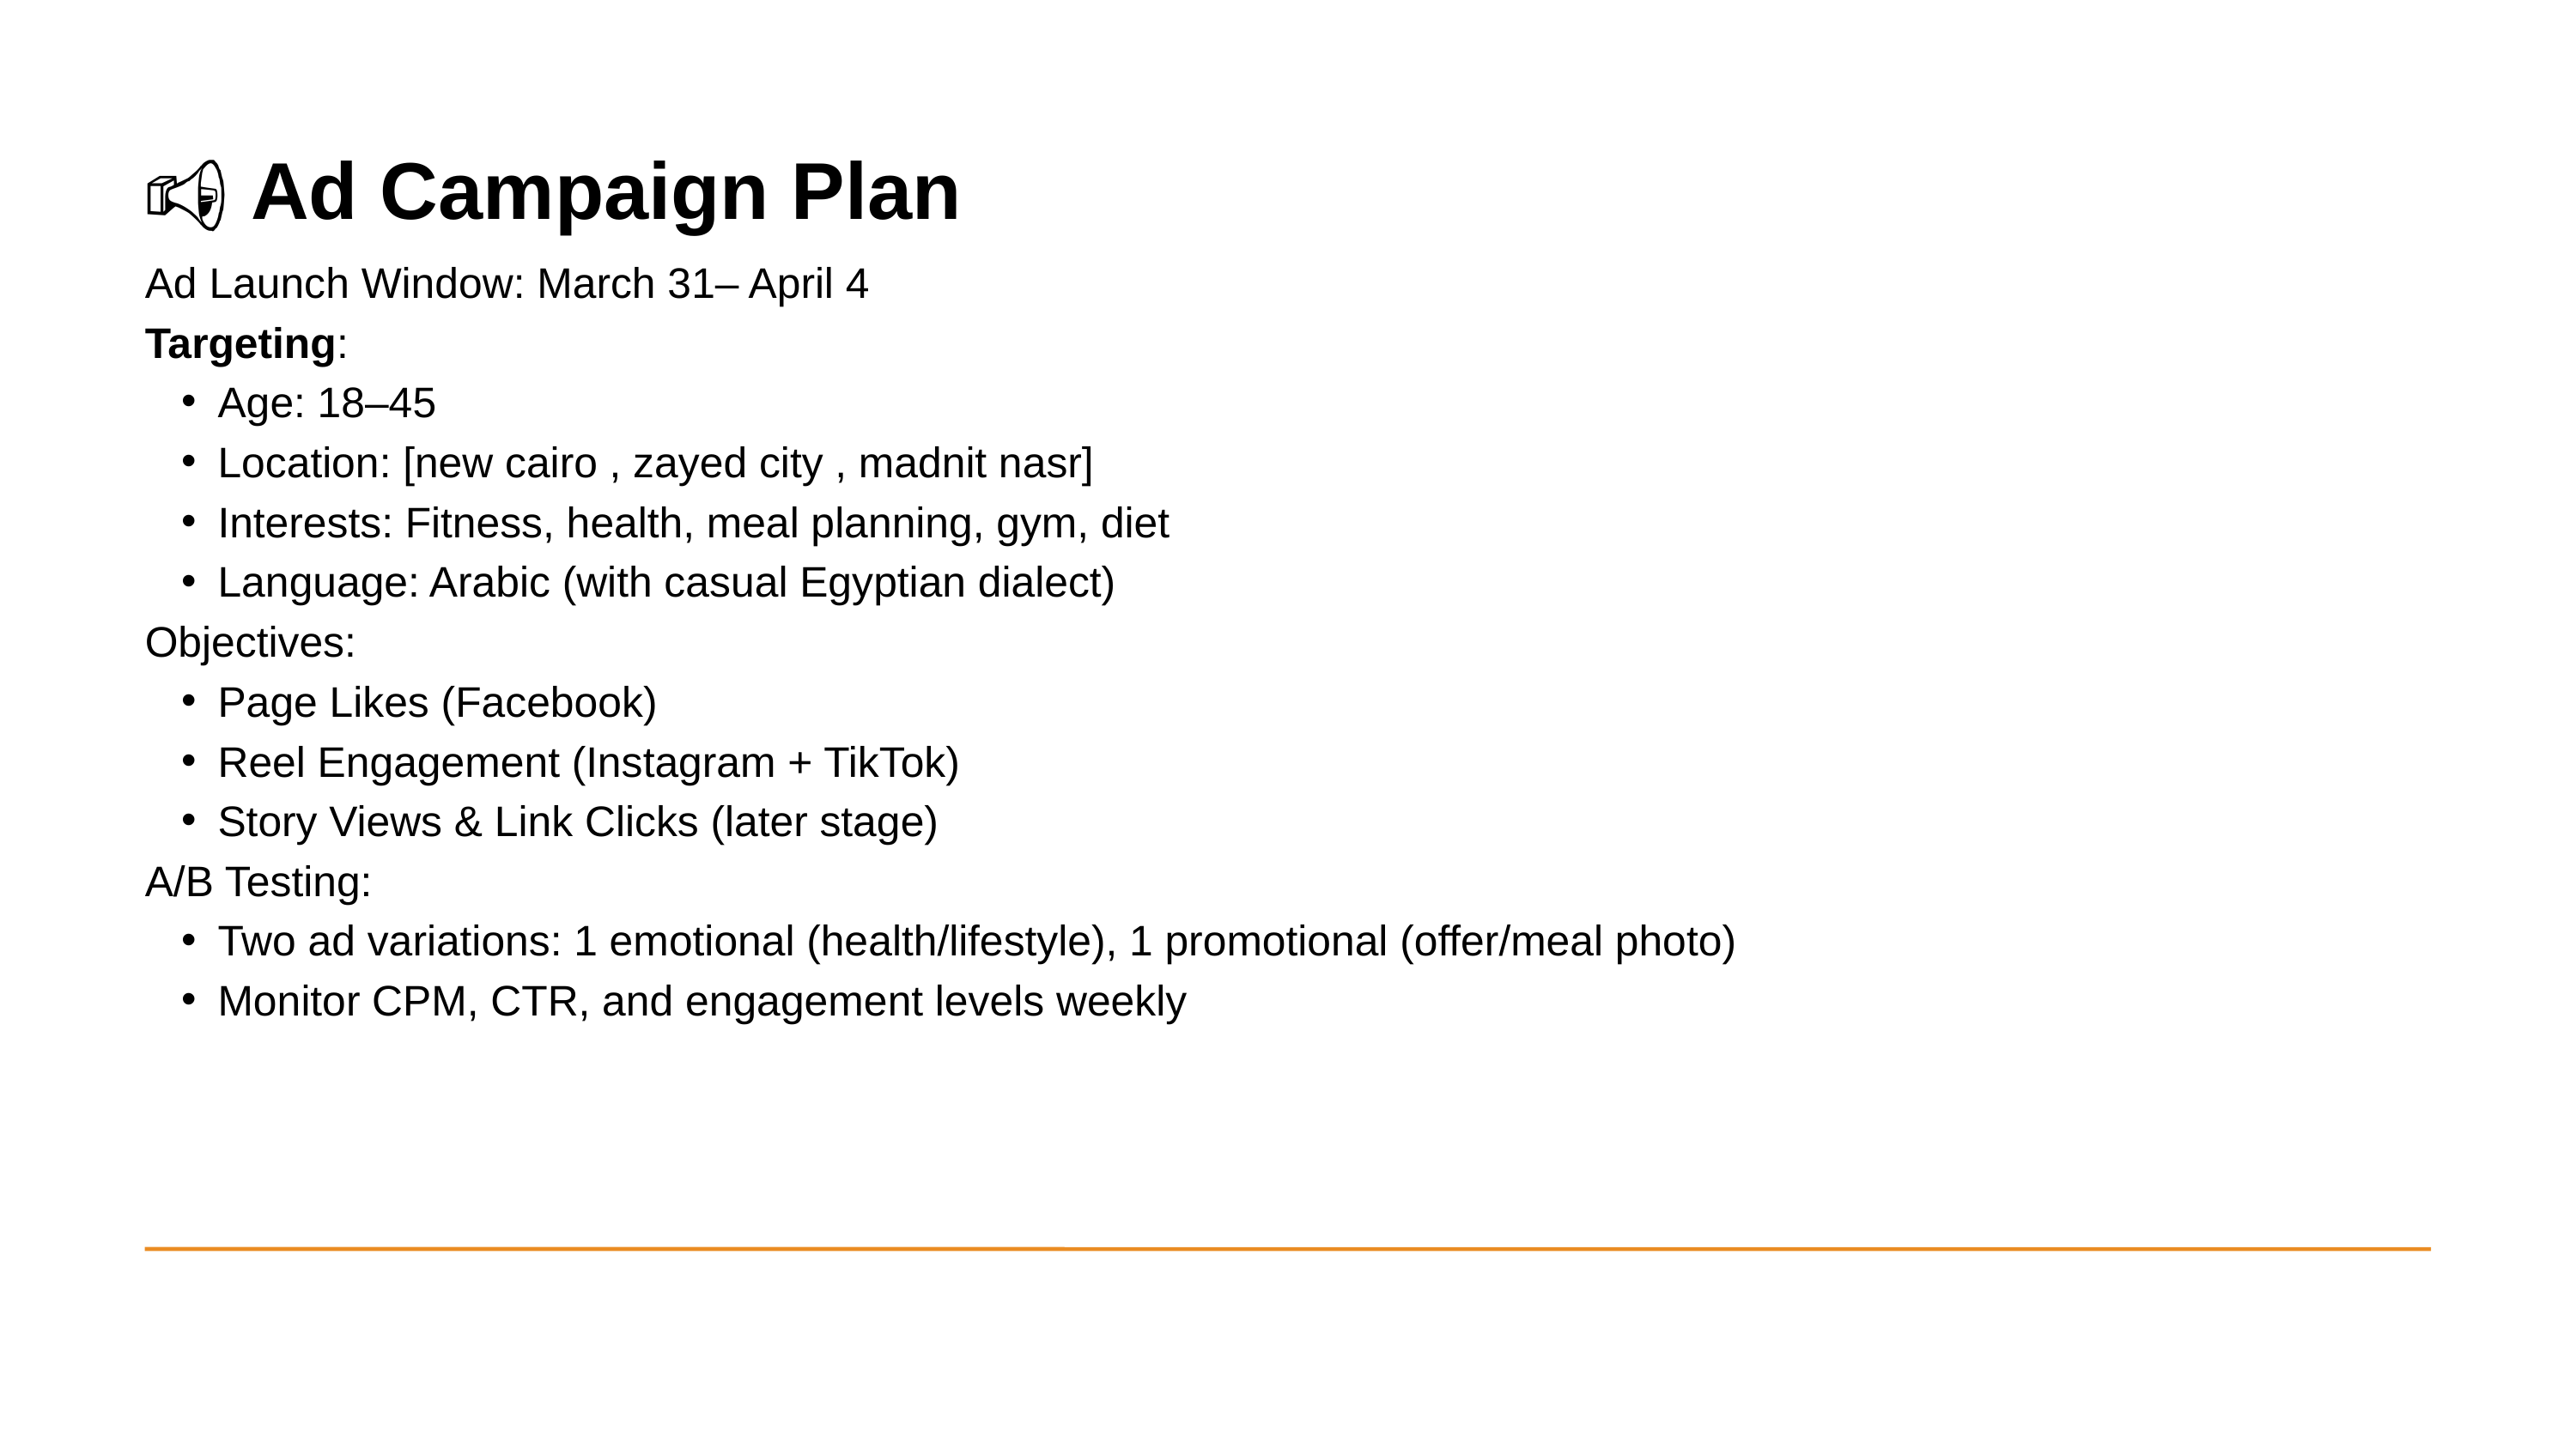

📢 Ad Campaign Plan

Ad Launch Window: March 31– April 4
Targeting:
Age: 18–45
Location: [new cairo , zayed city , madnit nasr]
Interests: Fitness, health, meal planning, gym, diet
Language: Arabic (with casual Egyptian dialect)
Objectives:
Page Likes (Facebook)
Reel Engagement (Instagram + TikTok)
Story Views & Link Clicks (later stage)
A/B Testing:
Two ad variations: 1 emotional (health/lifestyle), 1 promotional (offer/meal photo)
Monitor CPM, CTR, and engagement levels weekly